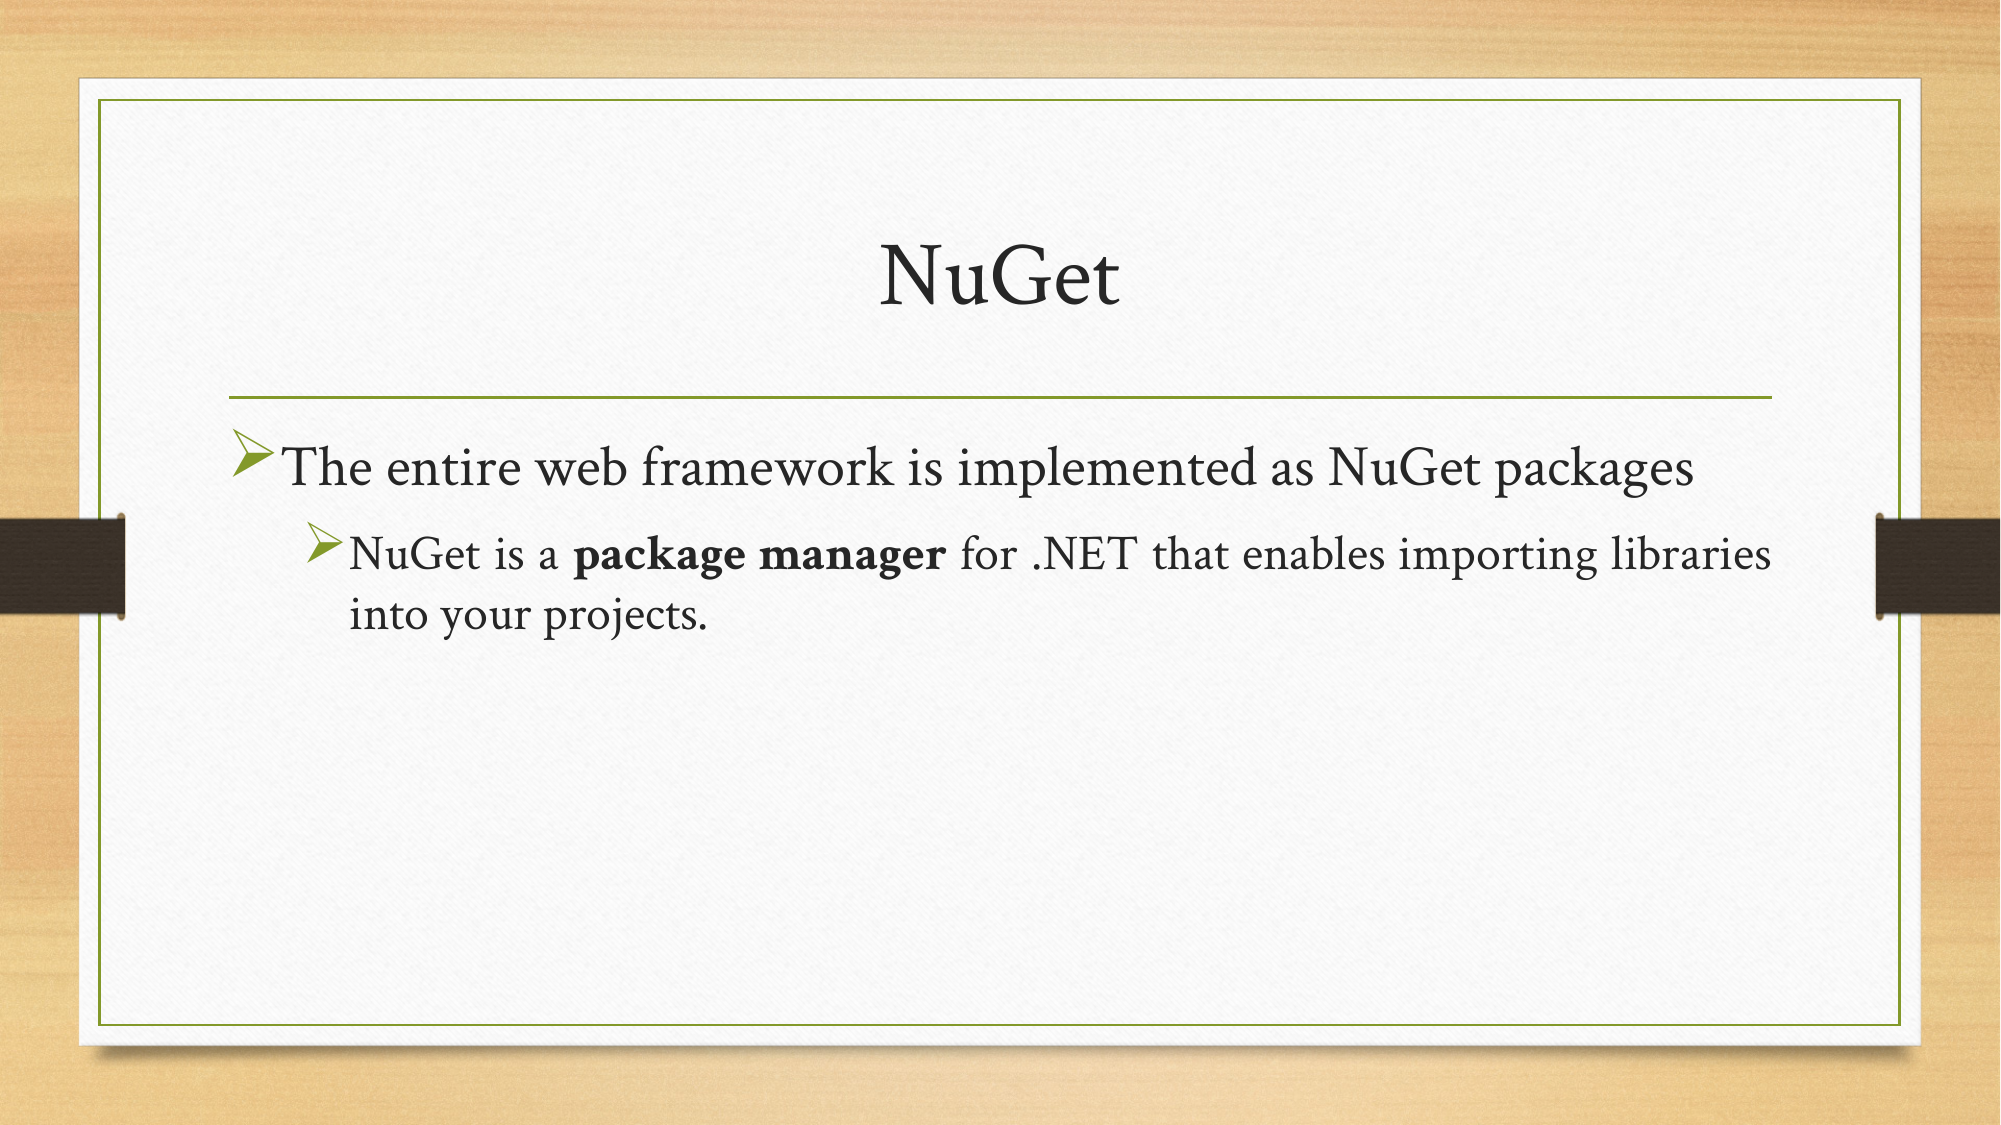

# NuGet
The entire web framework is implemented as NuGet packages
NuGet is a package manager for .NET that enables importing libraries into your projects.